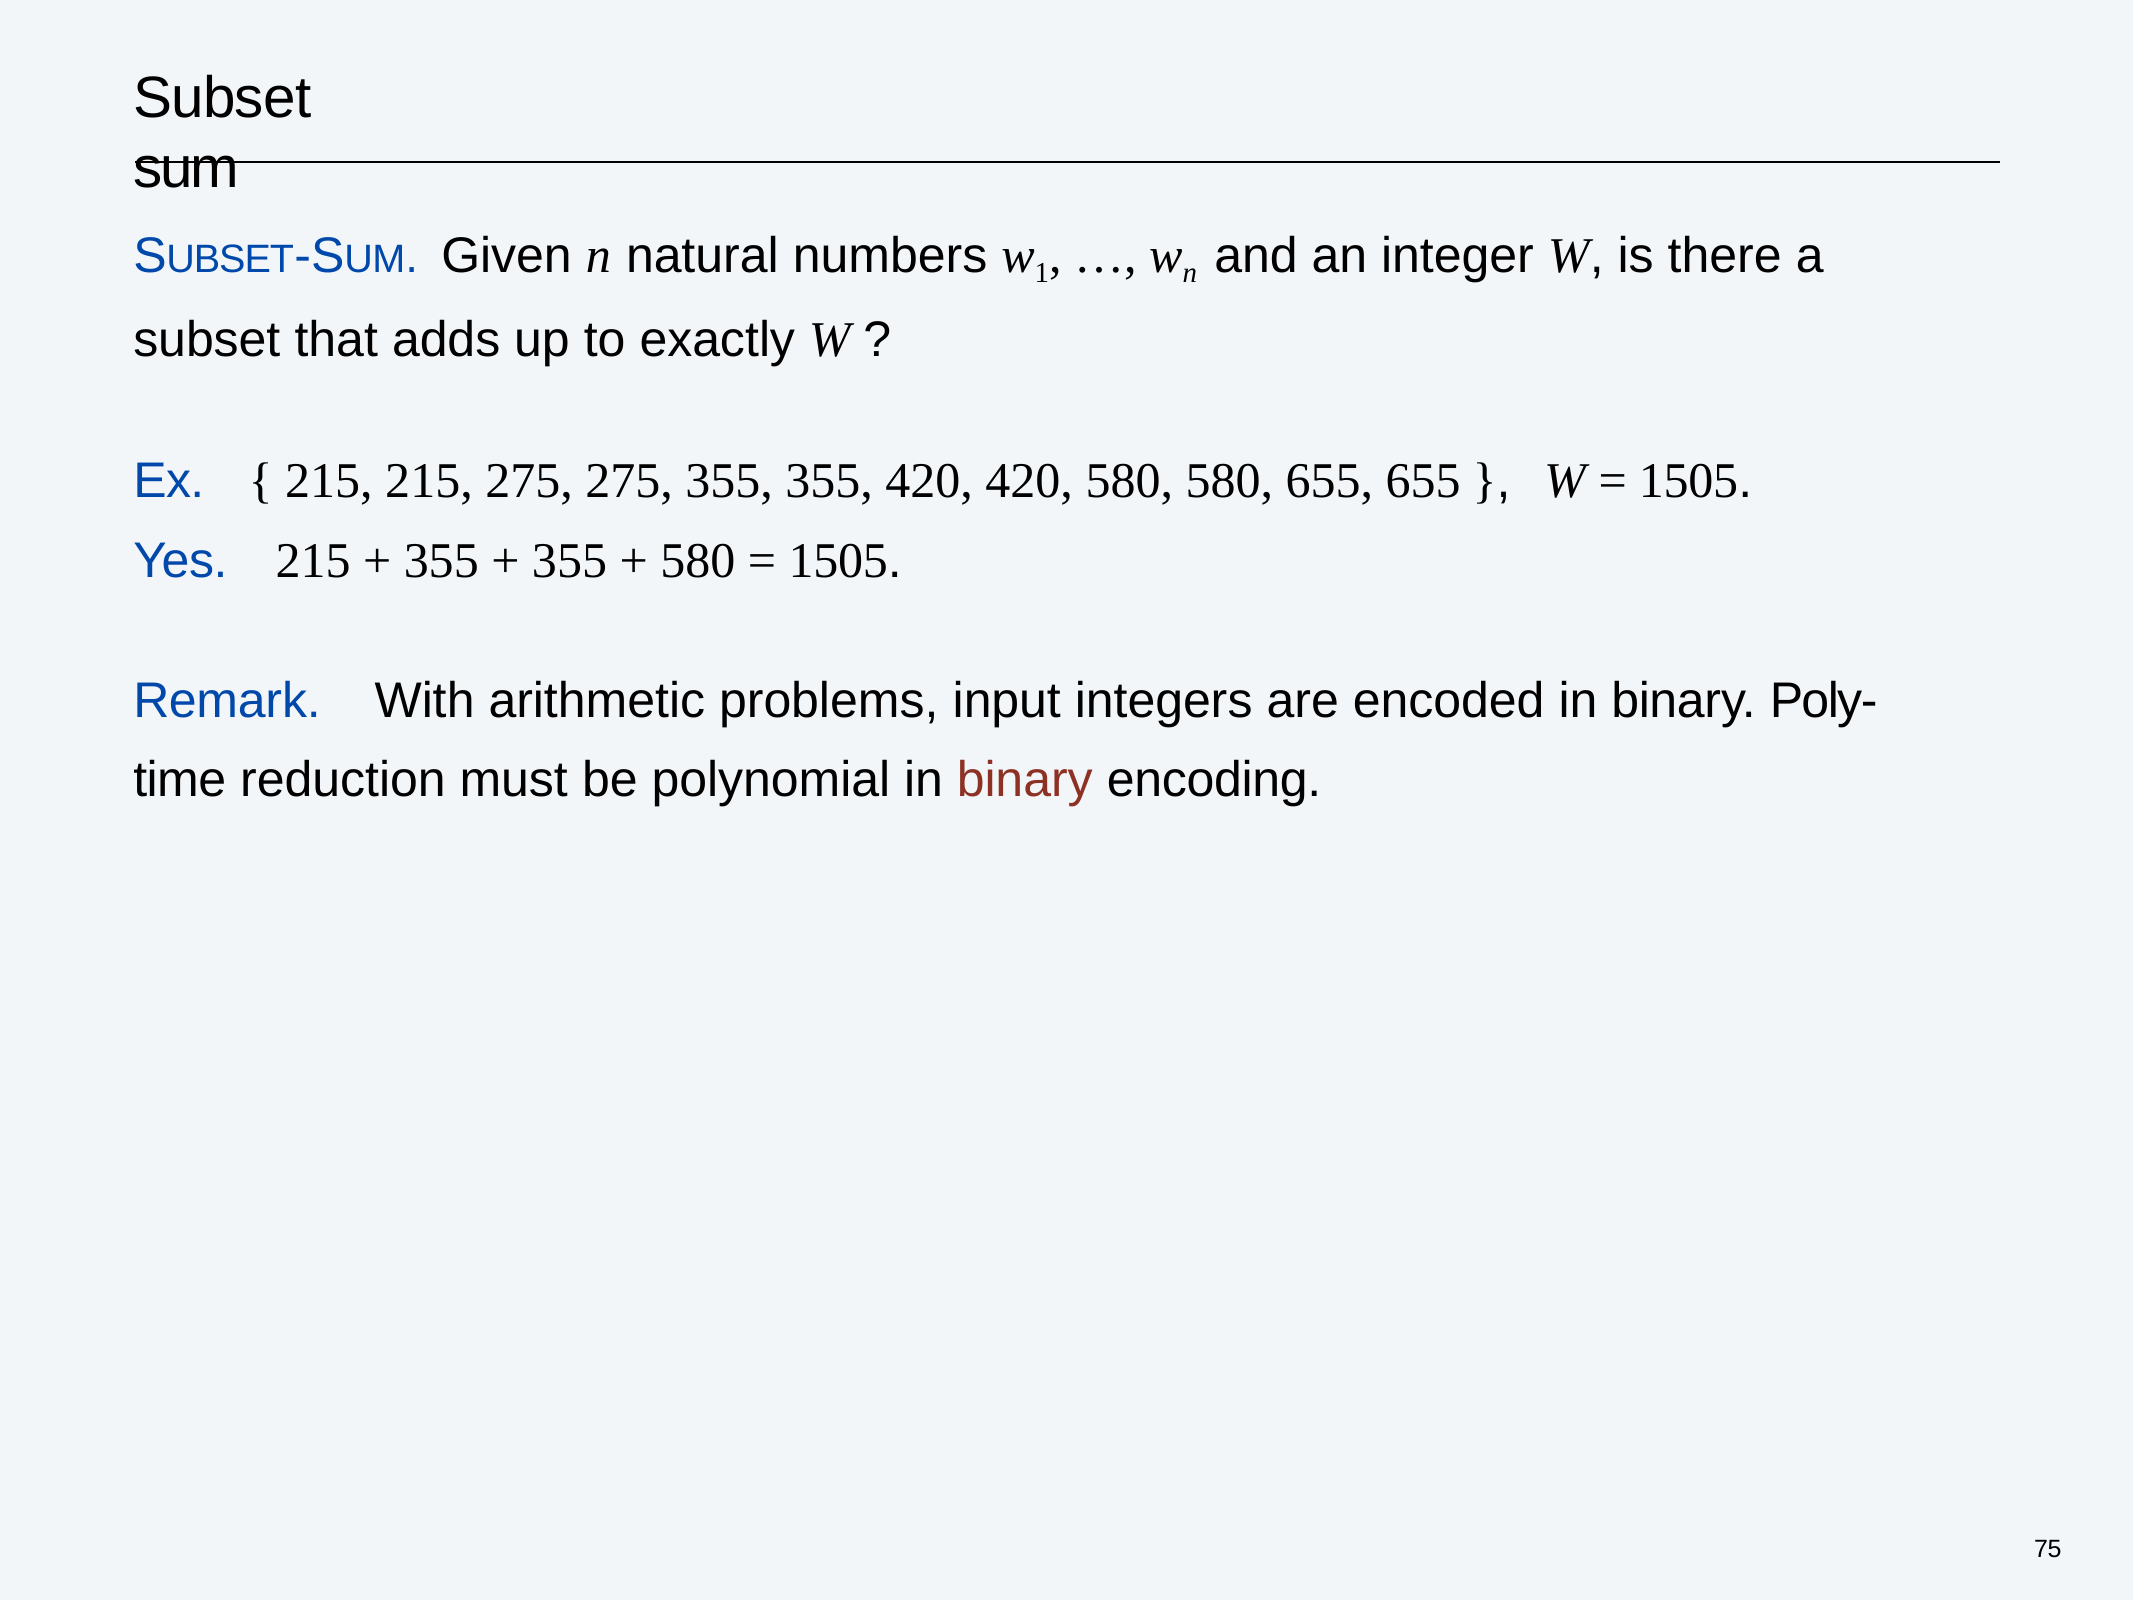

# Subset sum

SUBSET-SUM.	Given n natural numbers w1, …, wn and an integer W, is there a subset that adds up to exactly W ?

Ex.	{ 215, 215, 275, 275, 355, 355, 420, 420, 580, 580, 655, 655 },	W = 1505.
Yes.	215 + 355 + 355 + 580 = 1505.

Remark.	With arithmetic problems, input integers are encoded in binary. Poly-time reduction must be polynomial in binary encoding.
75